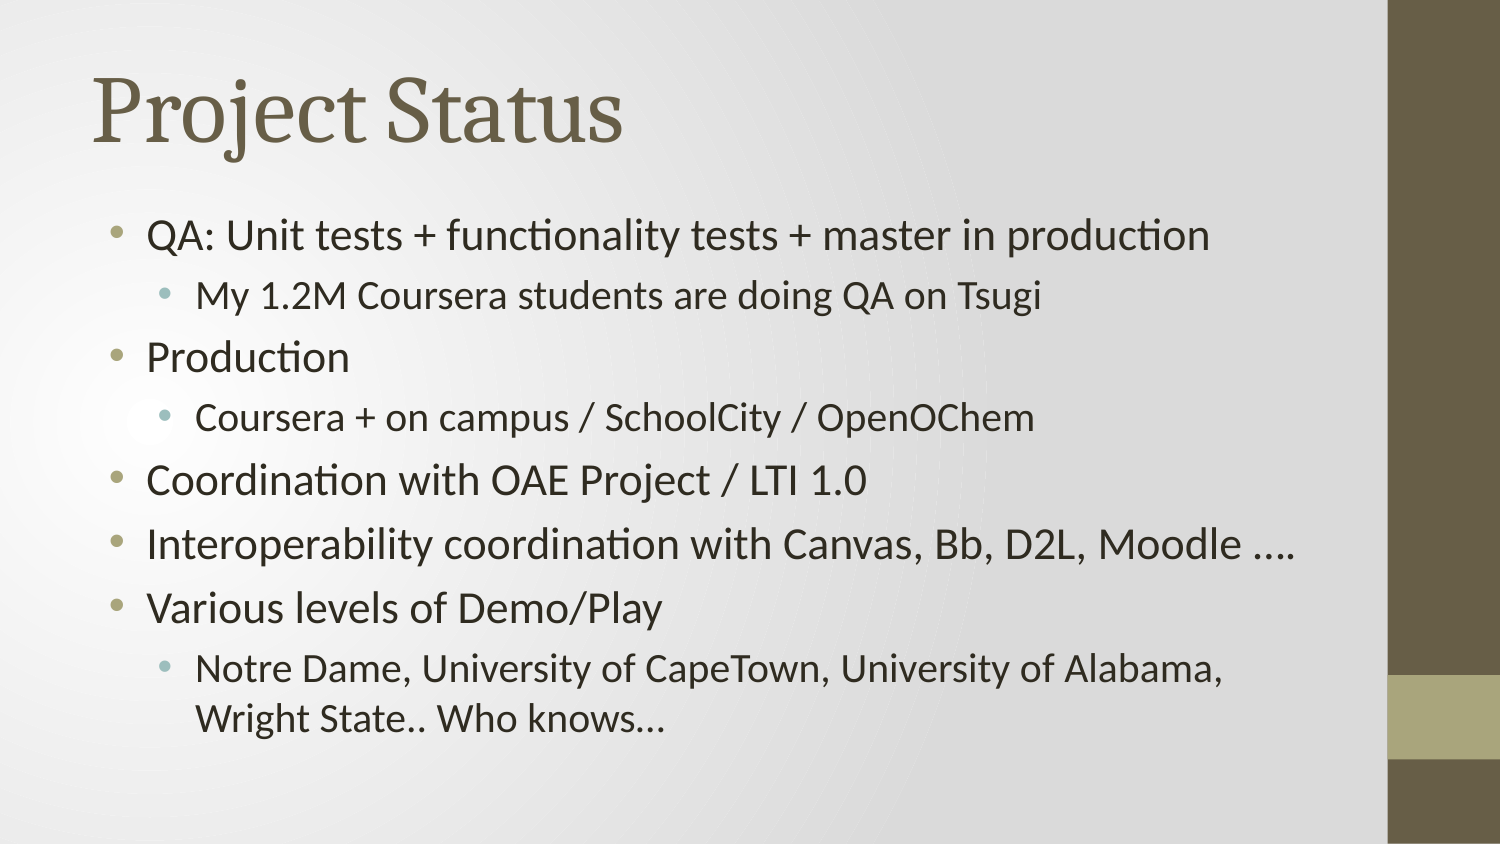

# Project Status
QA: Unit tests + functionality tests + master in production
My 1.2M Coursera students are doing QA on Tsugi
Production
Coursera + on campus / SchoolCity / OpenOChem
Coordination with OAE Project / LTI 1.0
Interoperability coordination with Canvas, Bb, D2L, Moodle ….
Various levels of Demo/Play
Notre Dame, University of CapeTown, University of Alabama, Wright State.. Who knows…